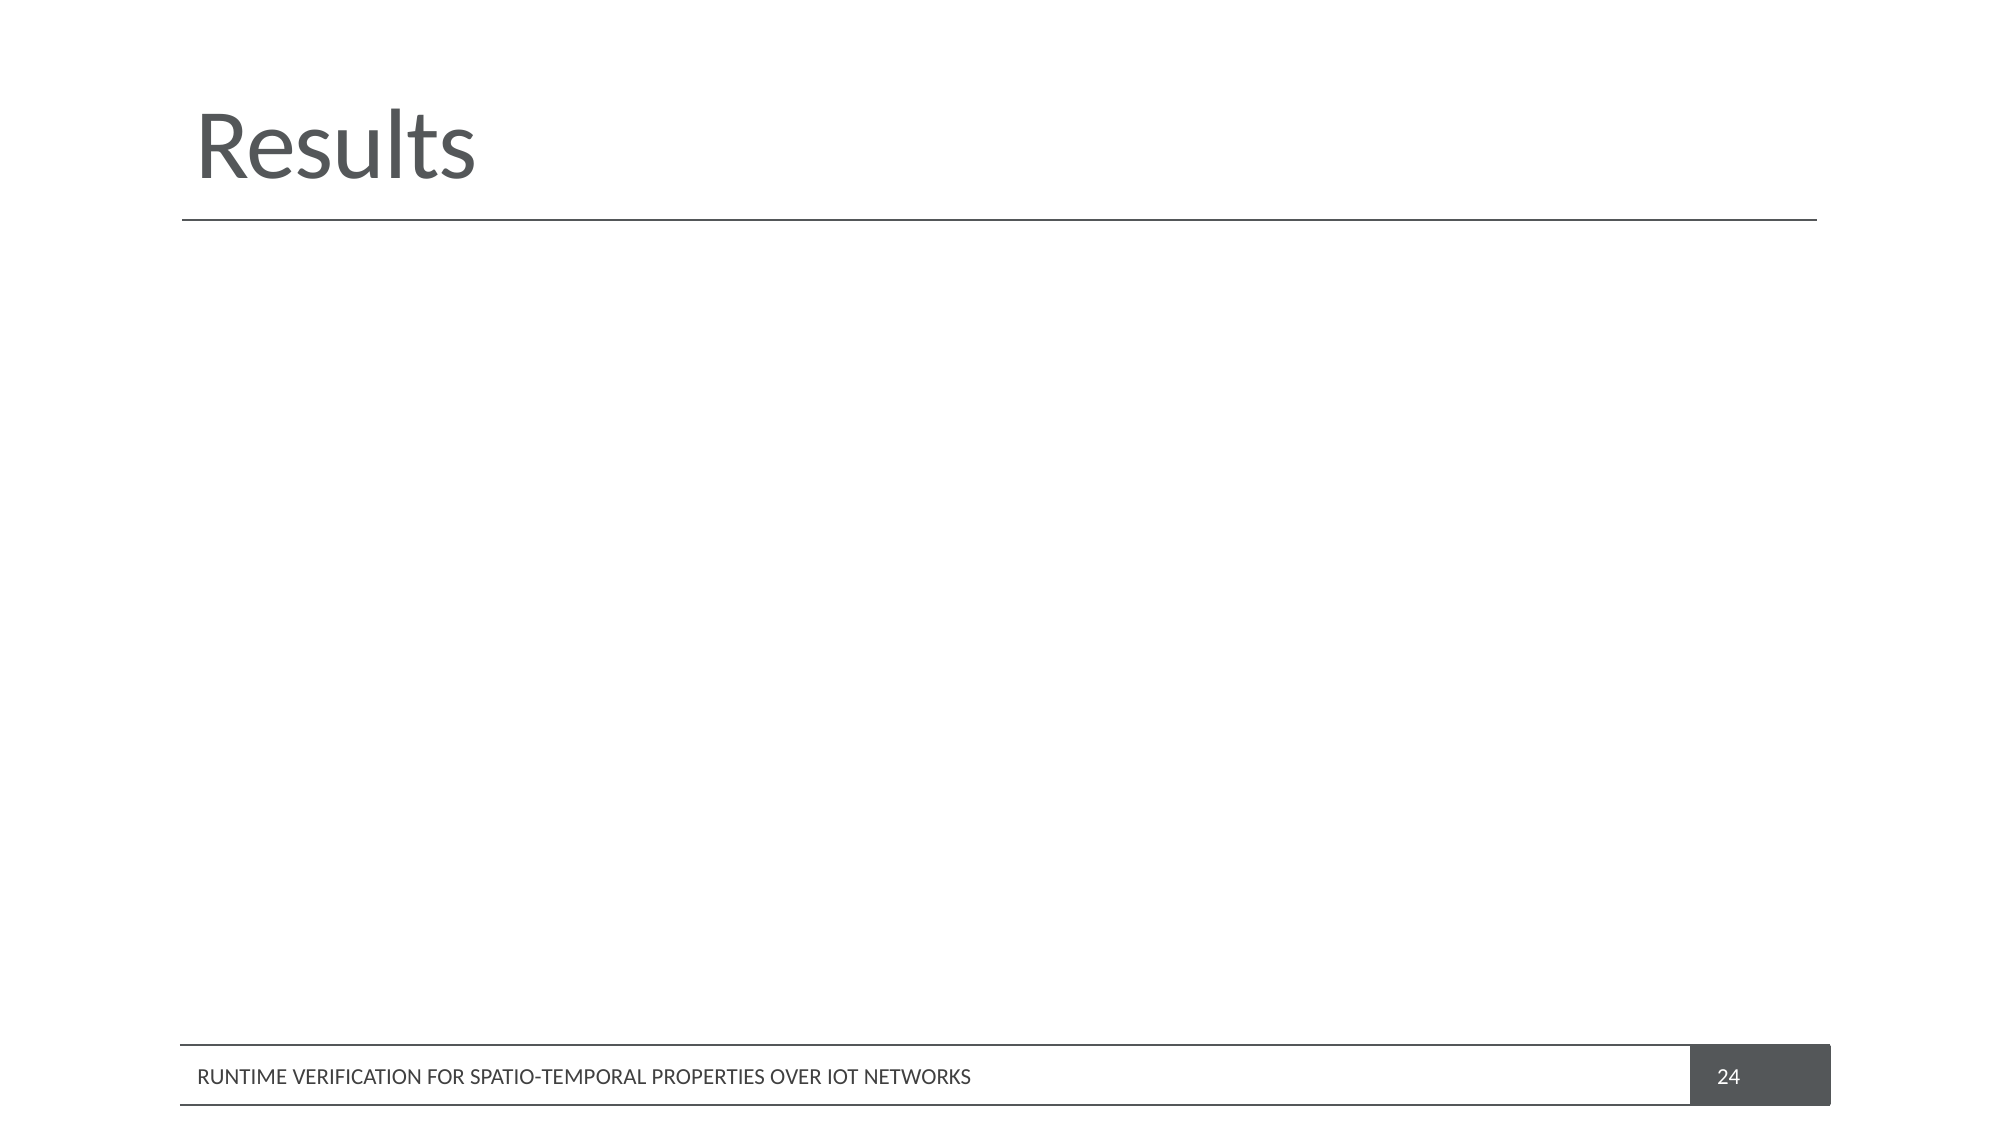

# Results

RUNTIME VERIFICATION FOR SPATIO-TEMPORAL PROPERTIES OVER IOT NETWORKS
24